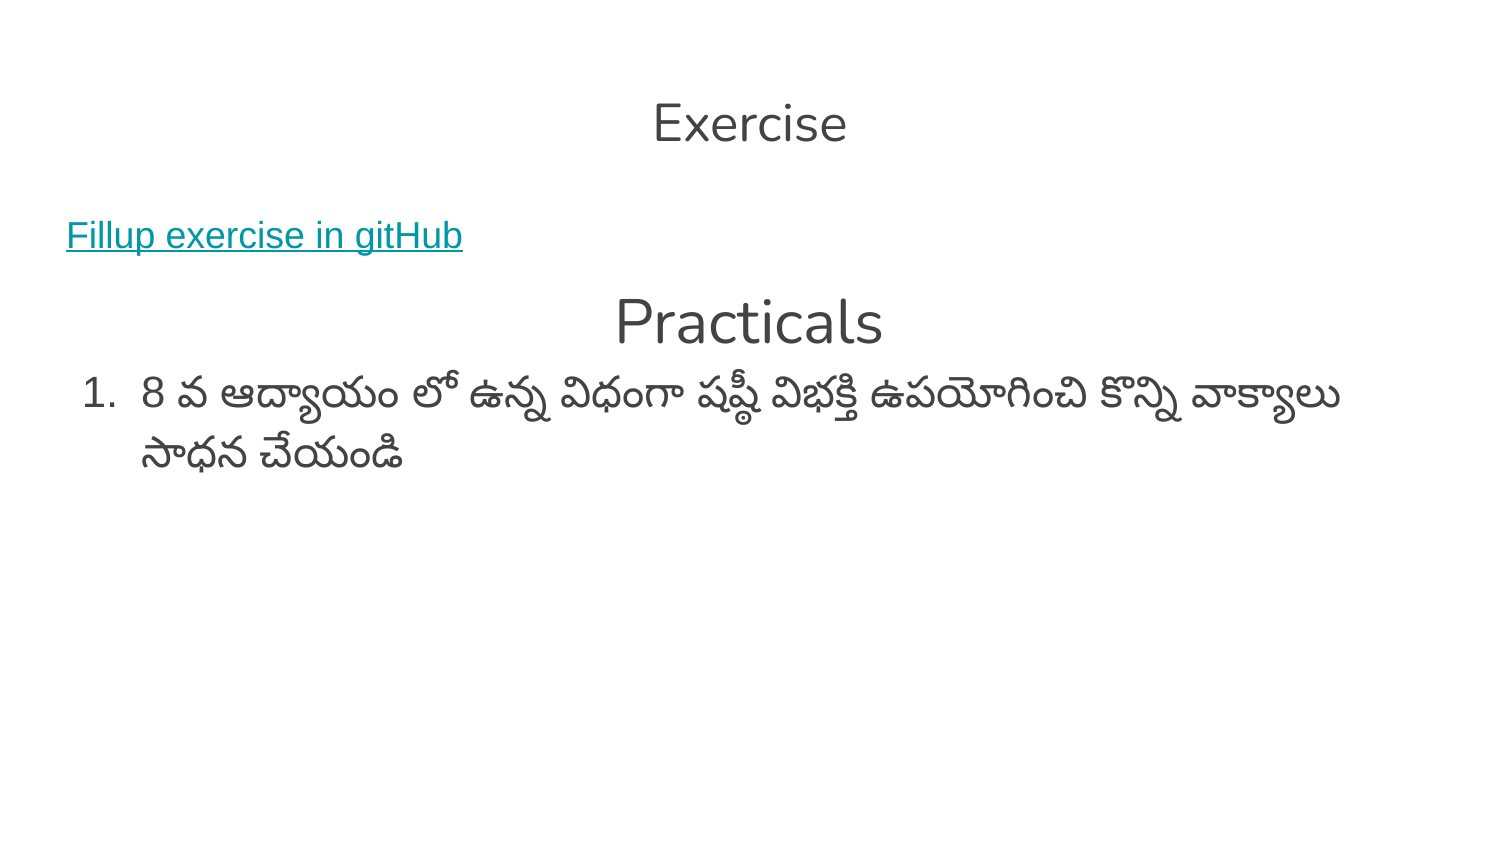

# Exercise

Fillup exercise in gitHub
Practicals
8 వ ఆద్యాయం లో ఉన్న విధంగా షష్ఠీ విభక్తి ఉపయోగించి కొన్ని వాక్యాలు సాధన చేయండి